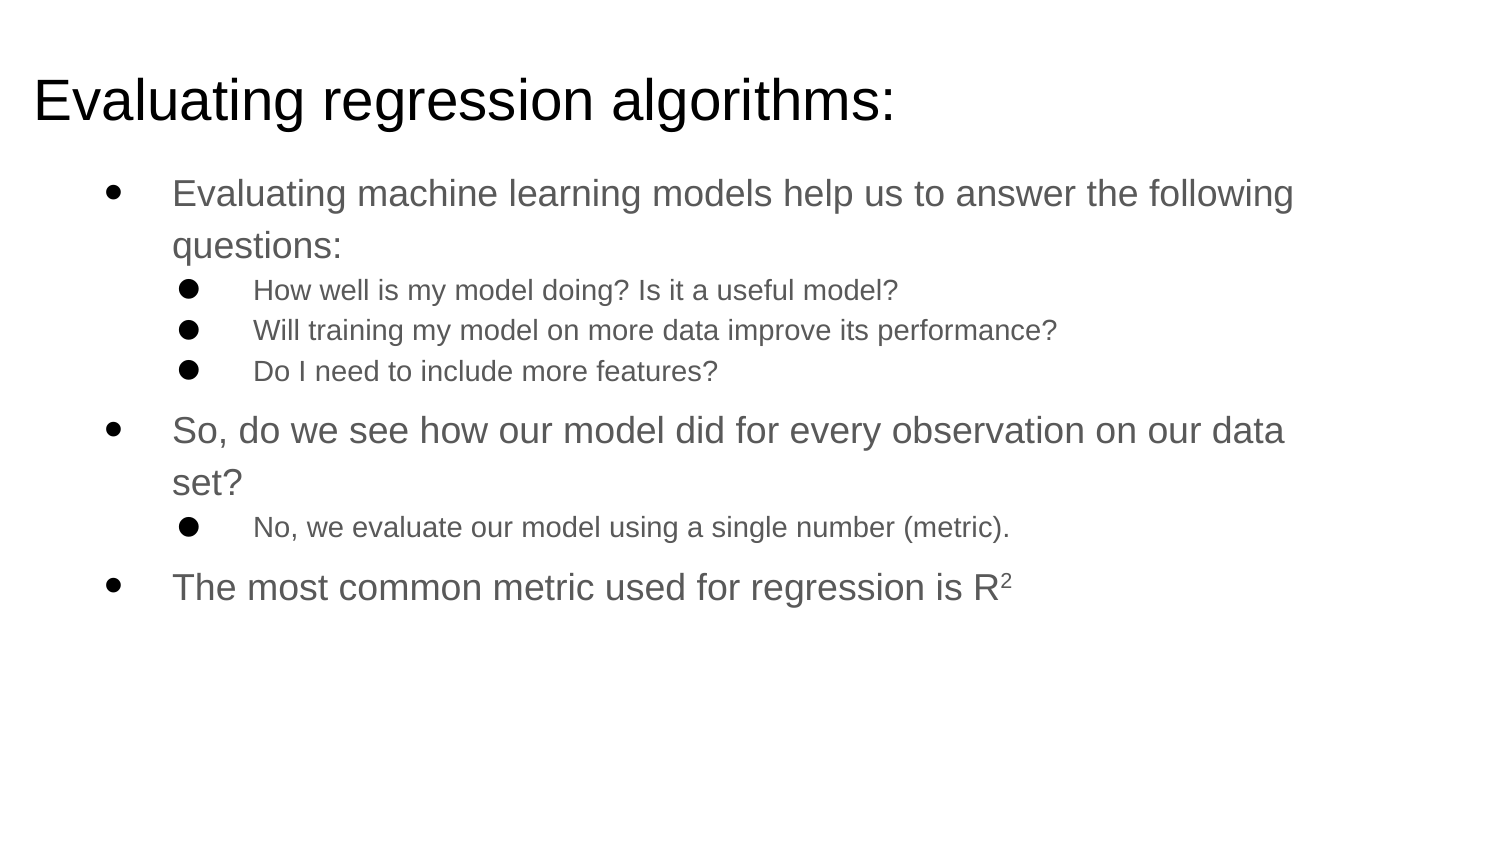

# Evaluating regression algorithms:
Evaluating machine learning models help us to answer the following questions:
How well is my model doing? Is it a useful model?
Will training my model on more data improve its performance?
Do I need to include more features?
So, do we see how our model did for every observation on our data set?
No, we evaluate our model using a single number (metric).
The most common metric used for regression is R2